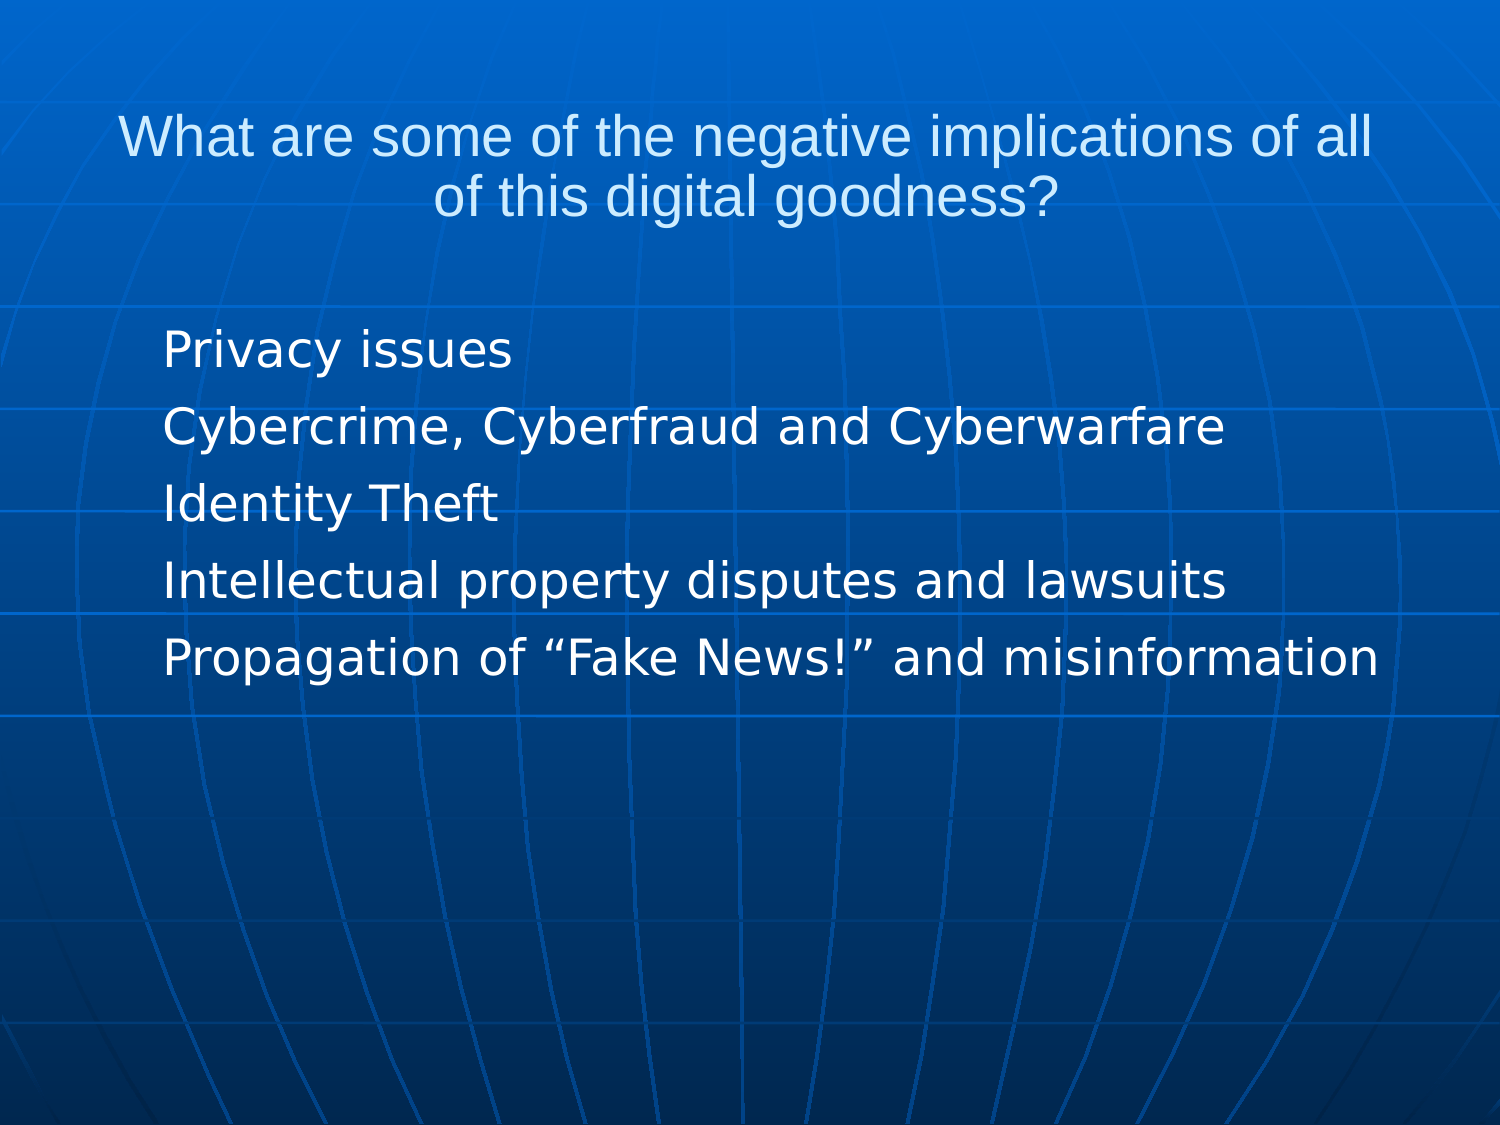

# What are some of the negative implications of all of this digital goodness?
Privacy issues
Cybercrime, Cyberfraud and Cyberwarfare
Identity Theft
Intellectual property disputes and lawsuits
Propagation of “Fake News!” and misinformation